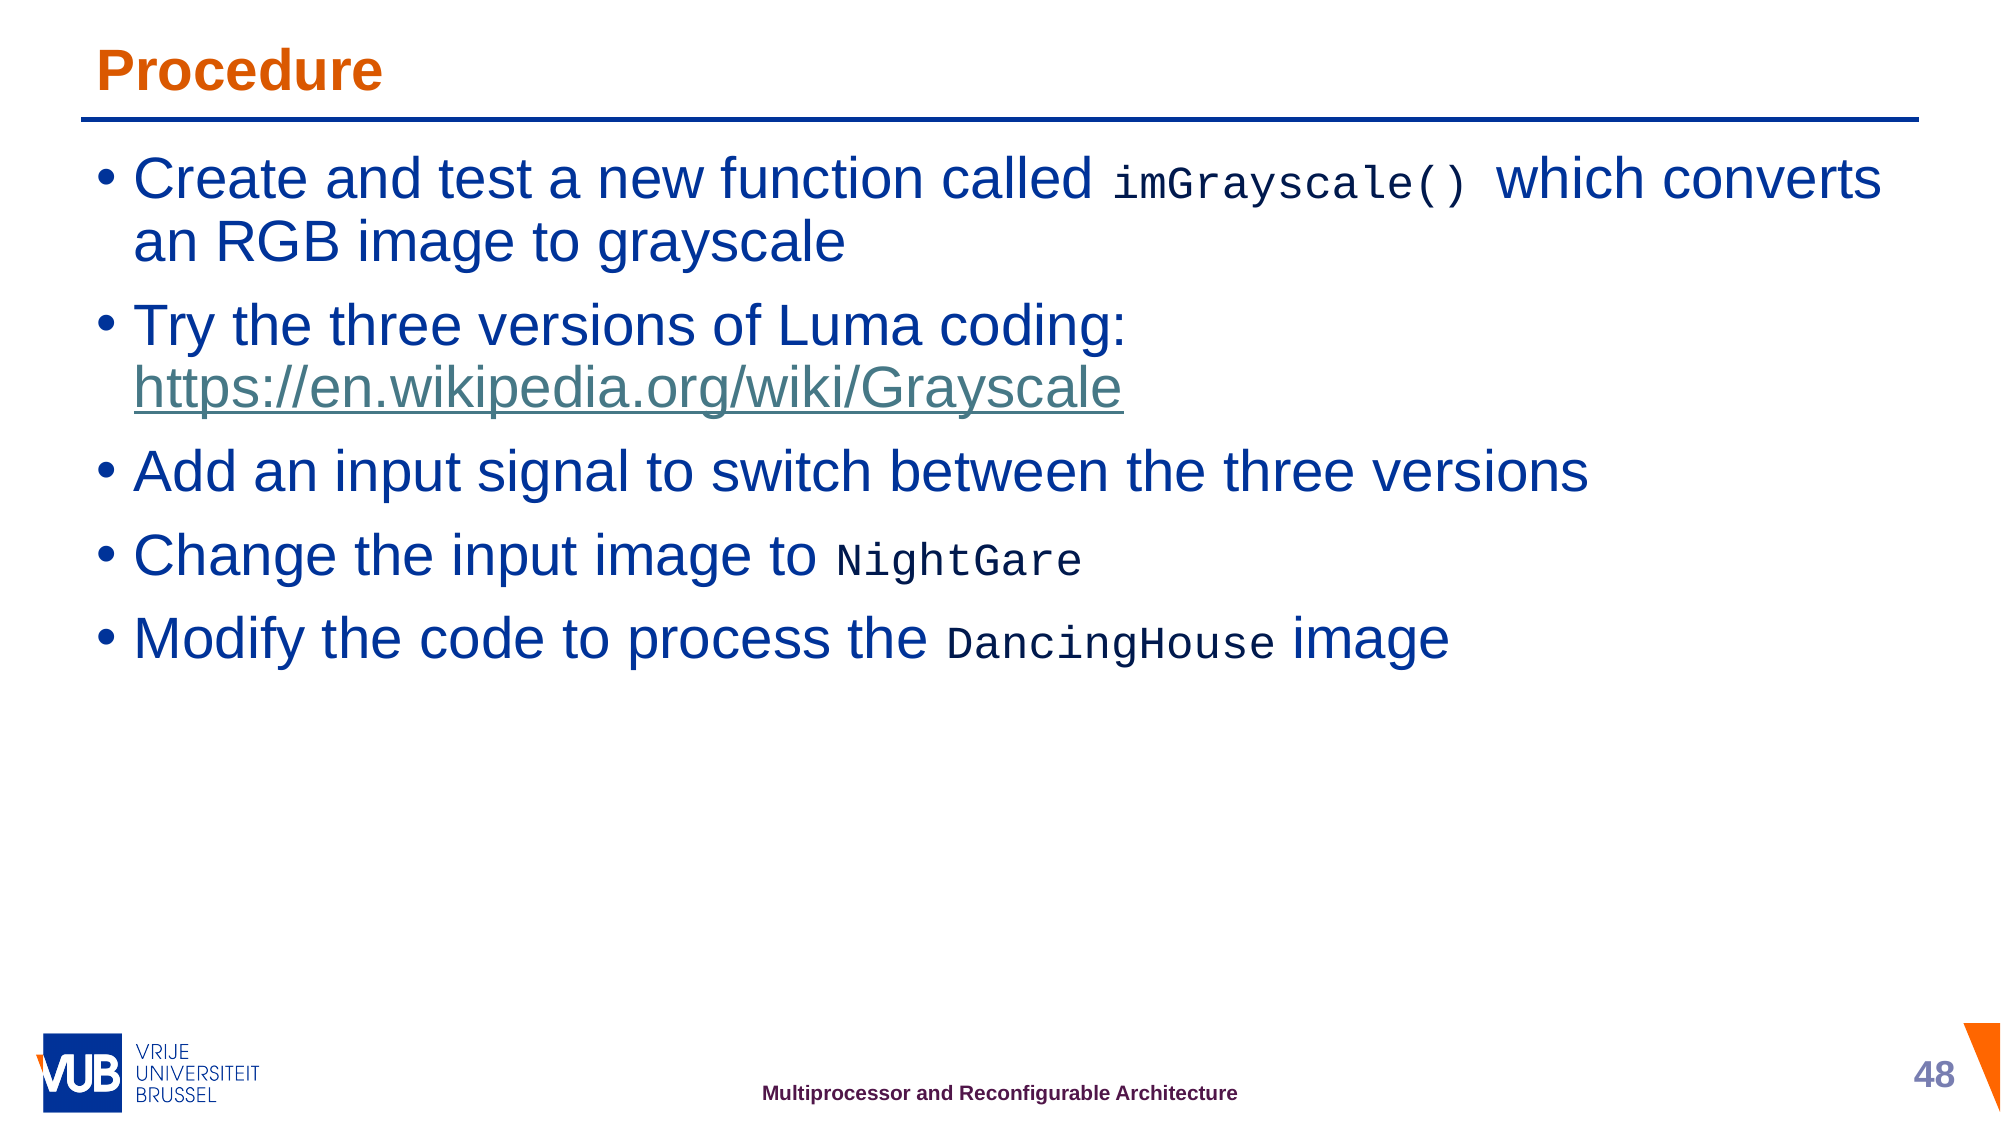

# Procedure
Create and test a new function called imGrayscale() which converts an RGB image to grayscale
Try the three versions of Luma coding: https://en.wikipedia.org/wiki/Grayscale
Add an input signal to switch between the three versions
Change the input image to NightGare
Modify the code to process the DancingHouse image

48